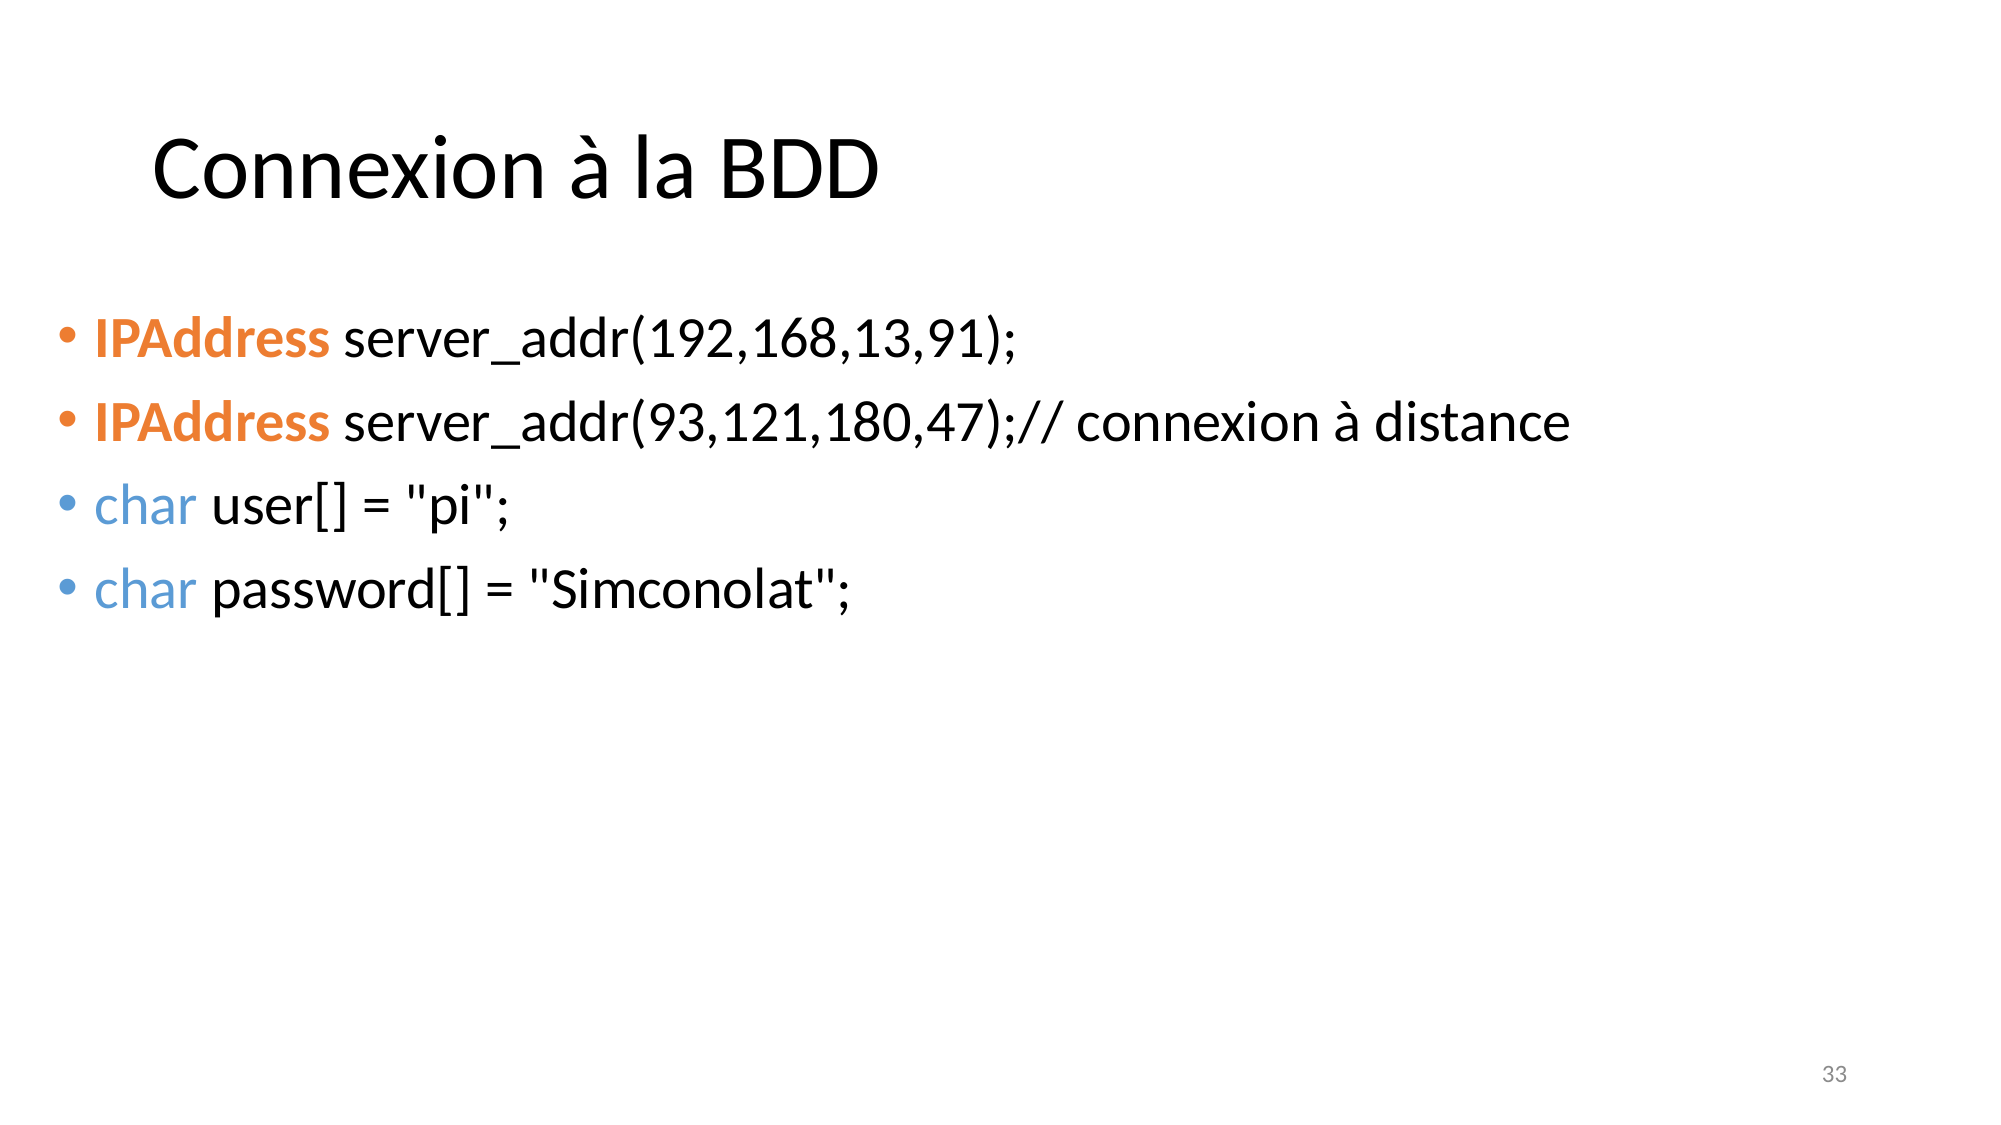

# Connexion à la BDD
IPAddress server_addr(192,168,13,91);
IPAddress server_addr(93,121,180,47);// connexion à distance
char user[] = "pi";
char password[] = "Simconolat";
33